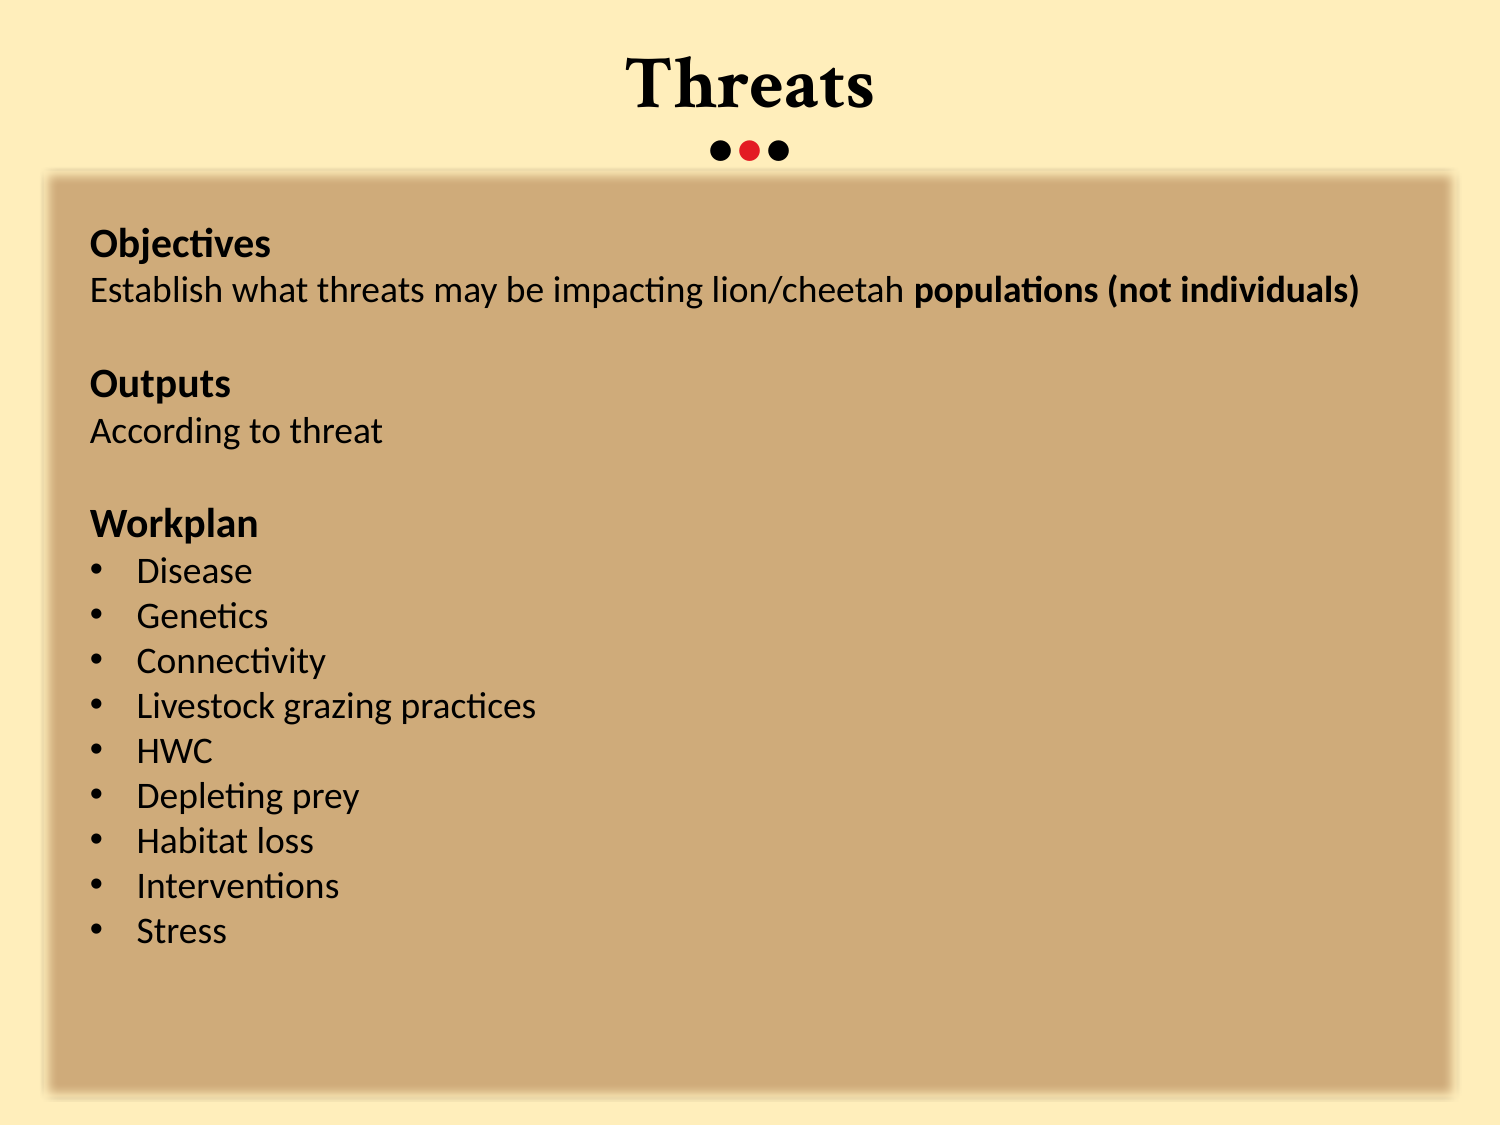

Threats
•••

Objectives
Establish what threats may be impacting lion/cheetah populations (not individuals)

Outputs
According to threat

Workplan
Disease
Genetics
Connectivity
Livestock grazing practices
HWC
Depleting prey
Habitat loss
Interventions
Stress